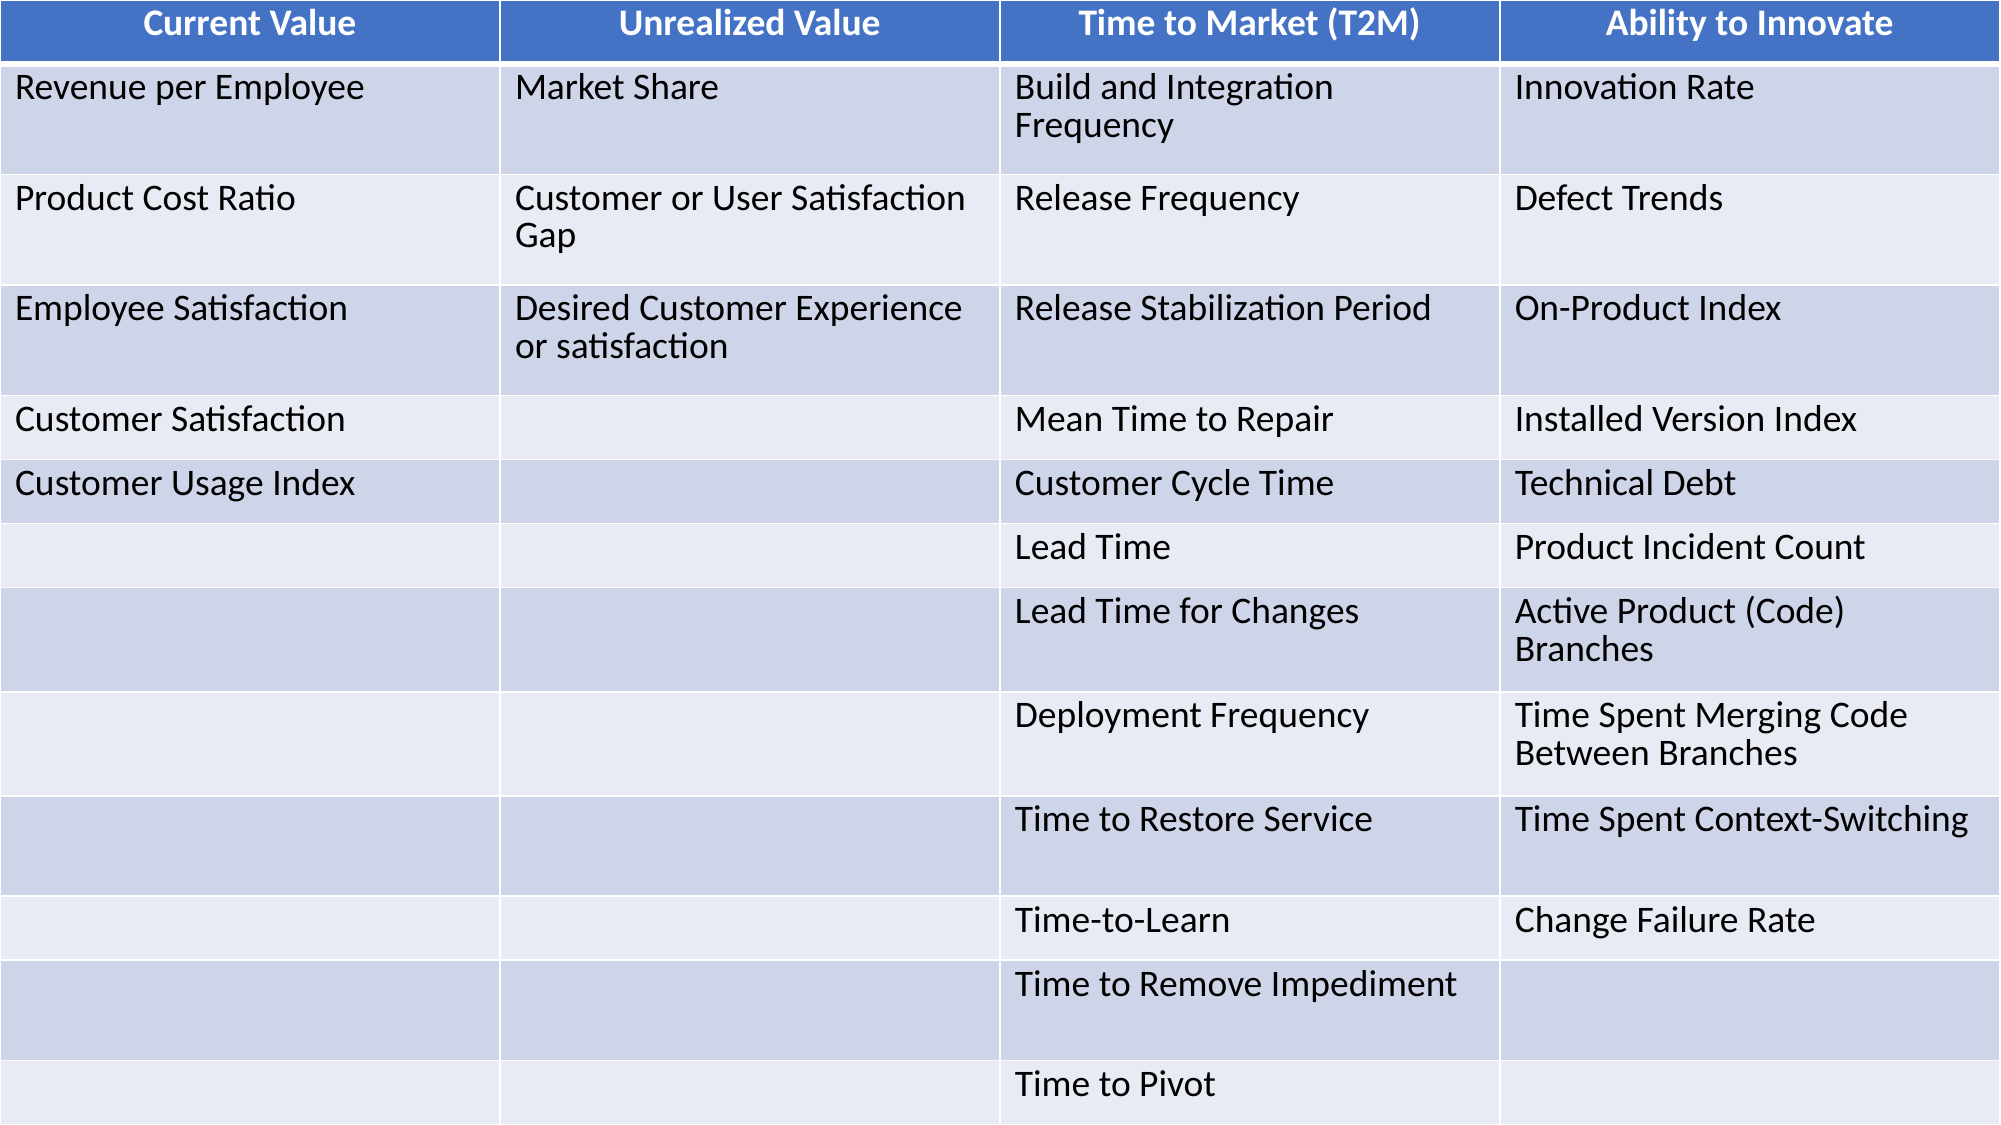

| Current Value | Unrealized Value | Time to Market (T2M) | Ability to Innovate |
| --- | --- | --- | --- |
| Revenue per Employee | Market Share | Build and Integration Frequency | Innovation Rate |
| Product Cost Ratio | Customer or User Satisfaction Gap | Release Frequency | Defect Trends |
| Employee Satisfaction | Desired Customer Experience or satisfaction | Release Stabilization Period | On-Product Index |
| Customer Satisfaction |  | Mean Time to Repair | Installed Version Index |
| Customer Usage Index |  | Customer Cycle Time | Technical Debt |
|  |  | Lead Time | Product Incident Count |
|  |  | Lead Time for Changes | Active Product (Code) Branches |
|  |  | Deployment Frequency | Time Spent Merging Code Between Branches |
|  |  | Time to Restore Service | Time Spent Context-Switching |
|  |  | Time-to-Learn | Change Failure Rate |
|  |  | Time to Remove Impediment |  |
|  |  | Time to Pivot |  |